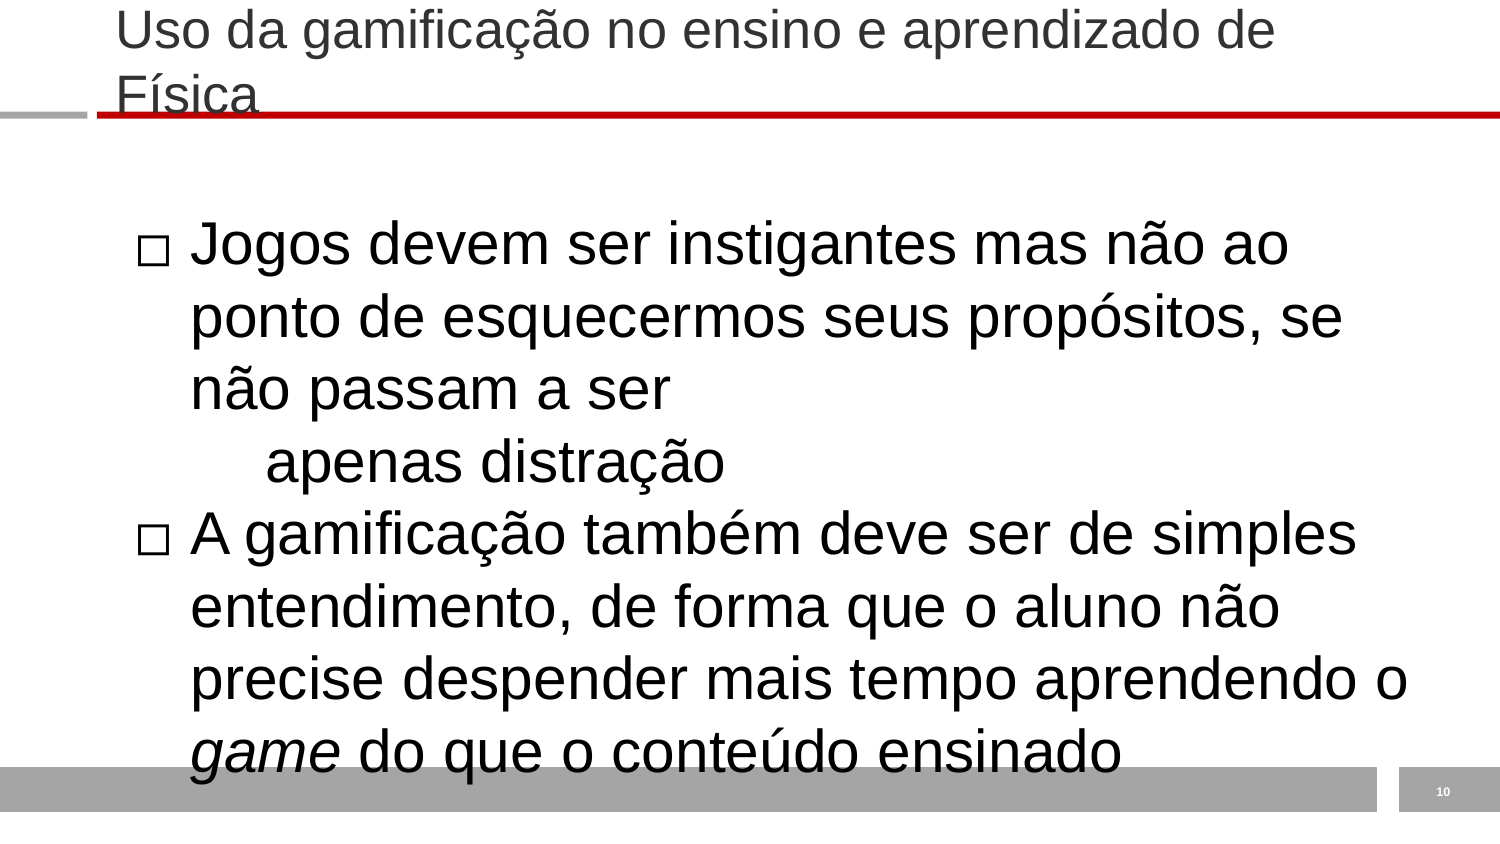

# Uso da gamificação no ensino e aprendizado de Física
Jogos devem ser instigantes mas não ao ponto de esquecermos seus propósitos, se não passam a ser
	apenas distração
A gamificação também deve ser de simples entendimento, de forma que o aluno não precise despender mais tempo aprendendo o game do que o conteúdo ensinado
10